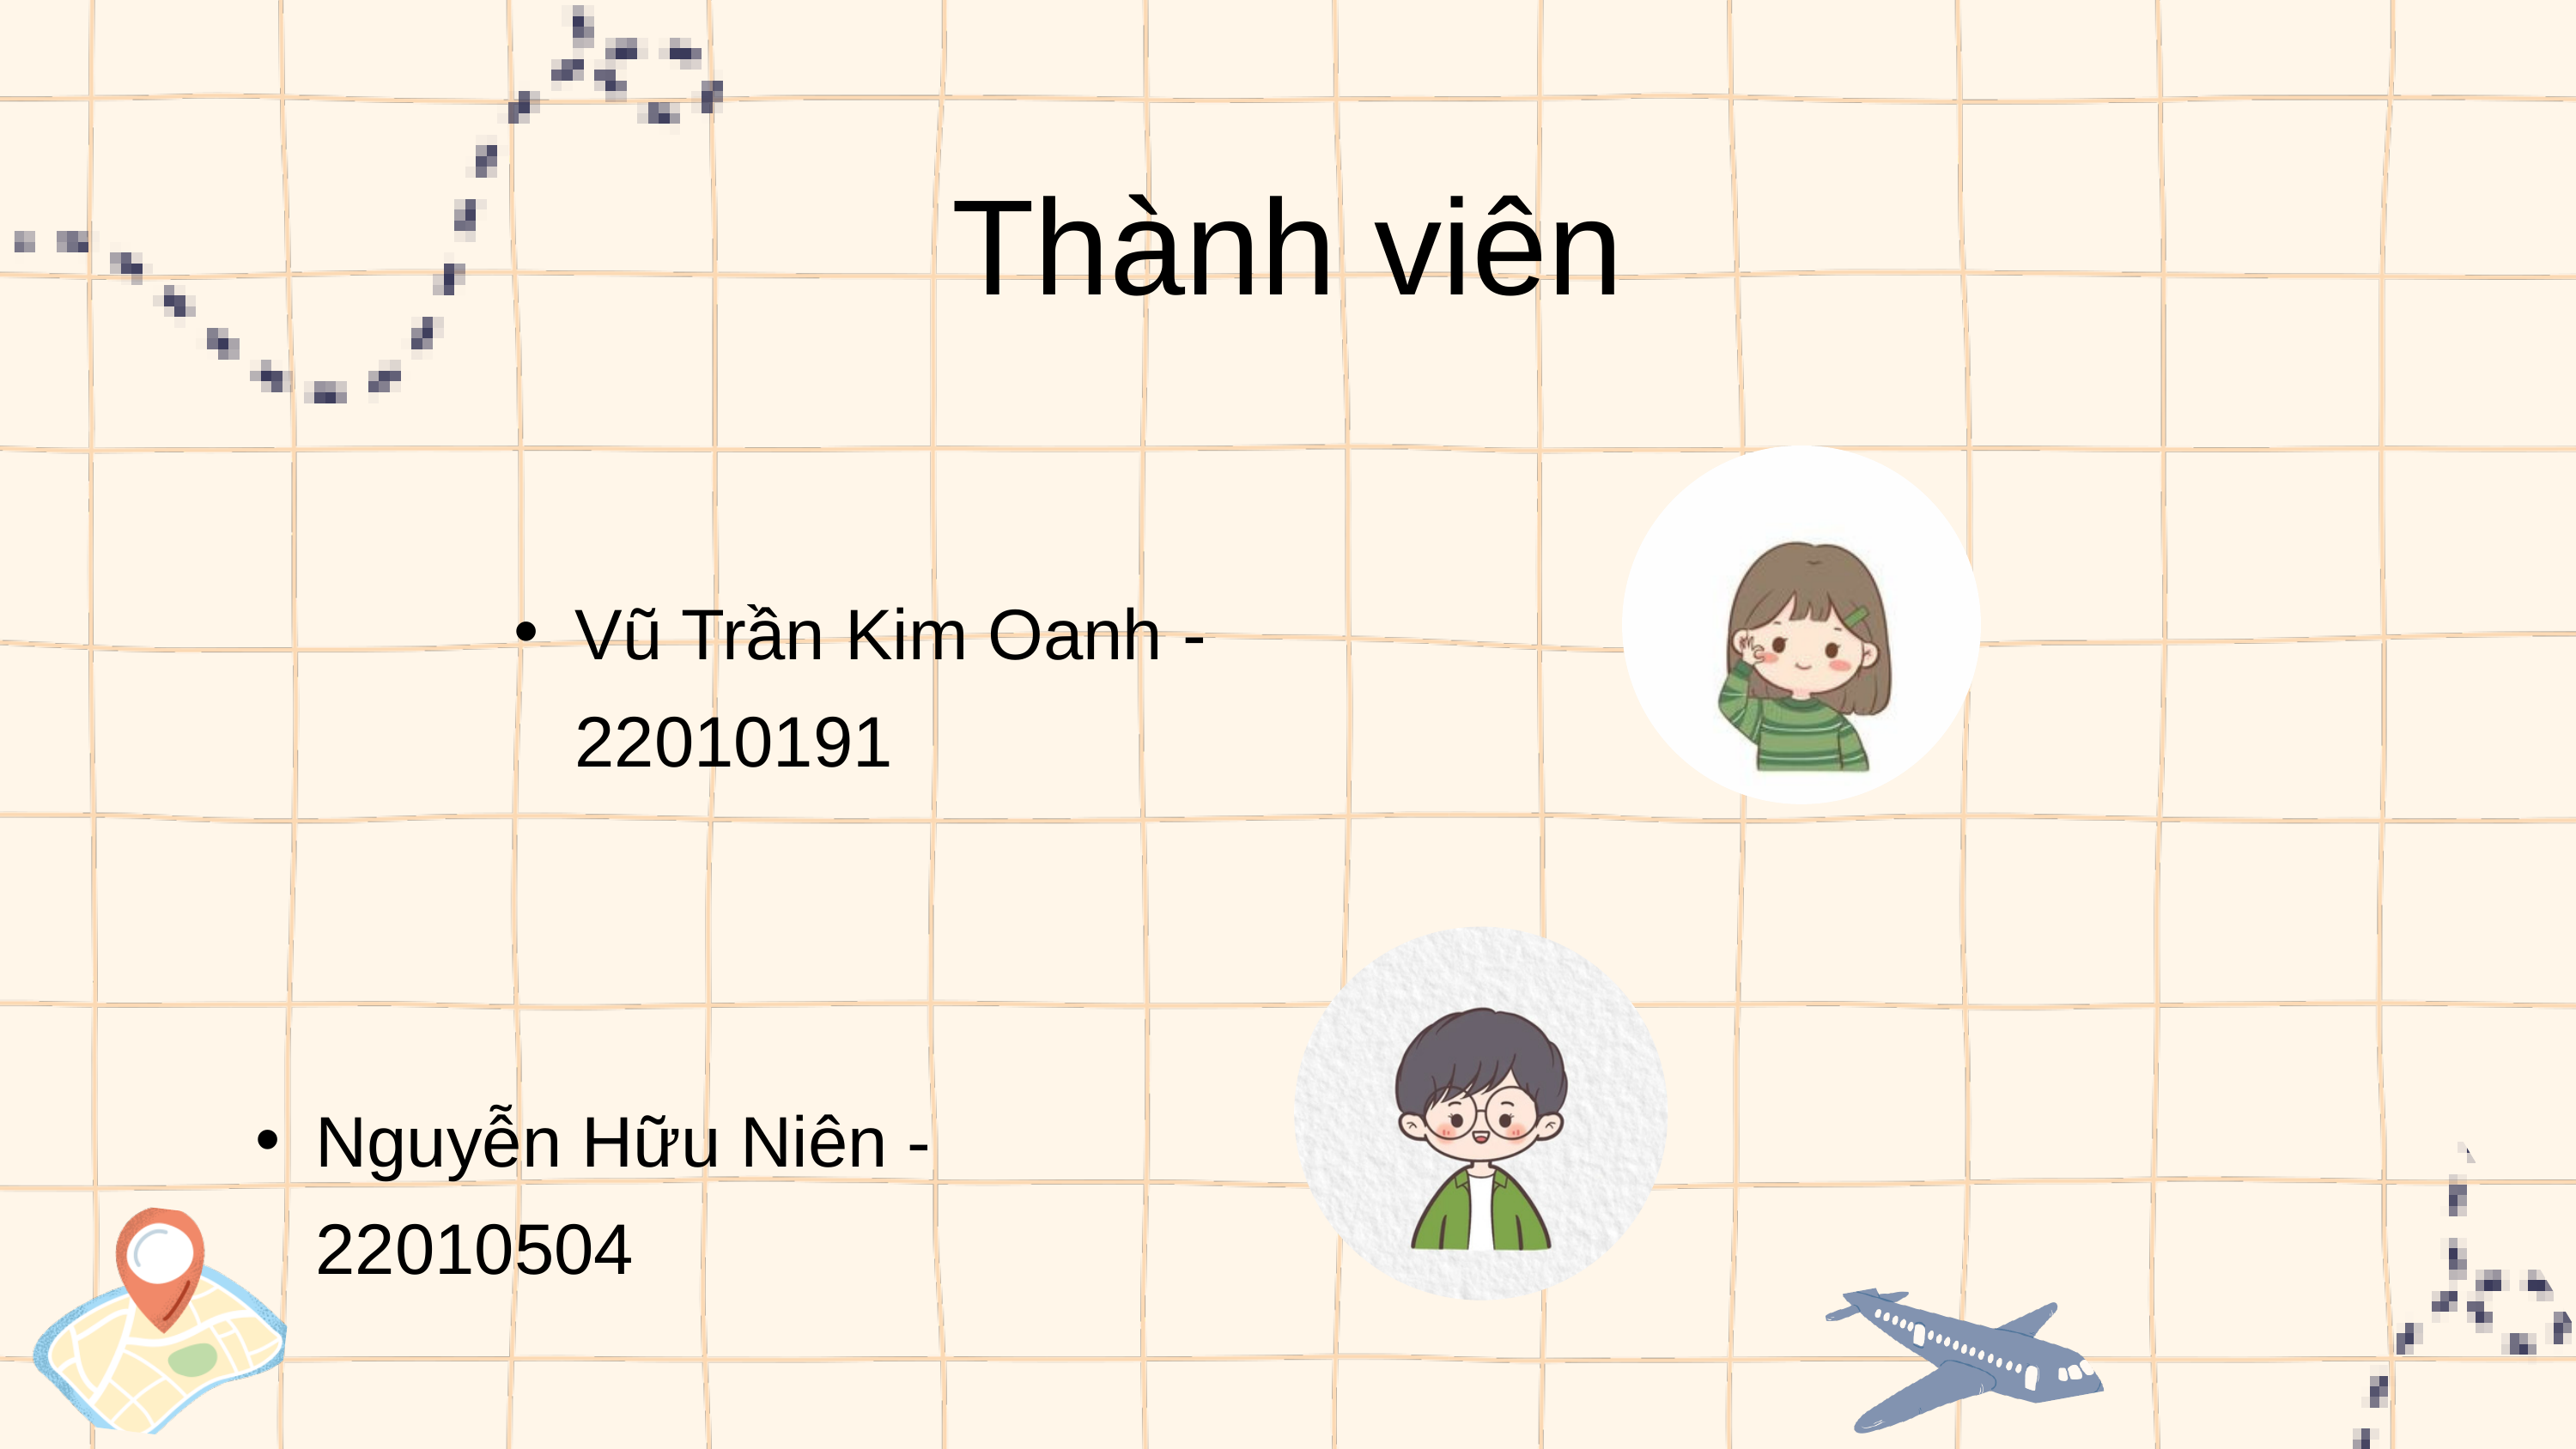

Thành viên

Vũ Trần Kim Oanh - 22010191

Nguyễn Hữu Niên - 22010504